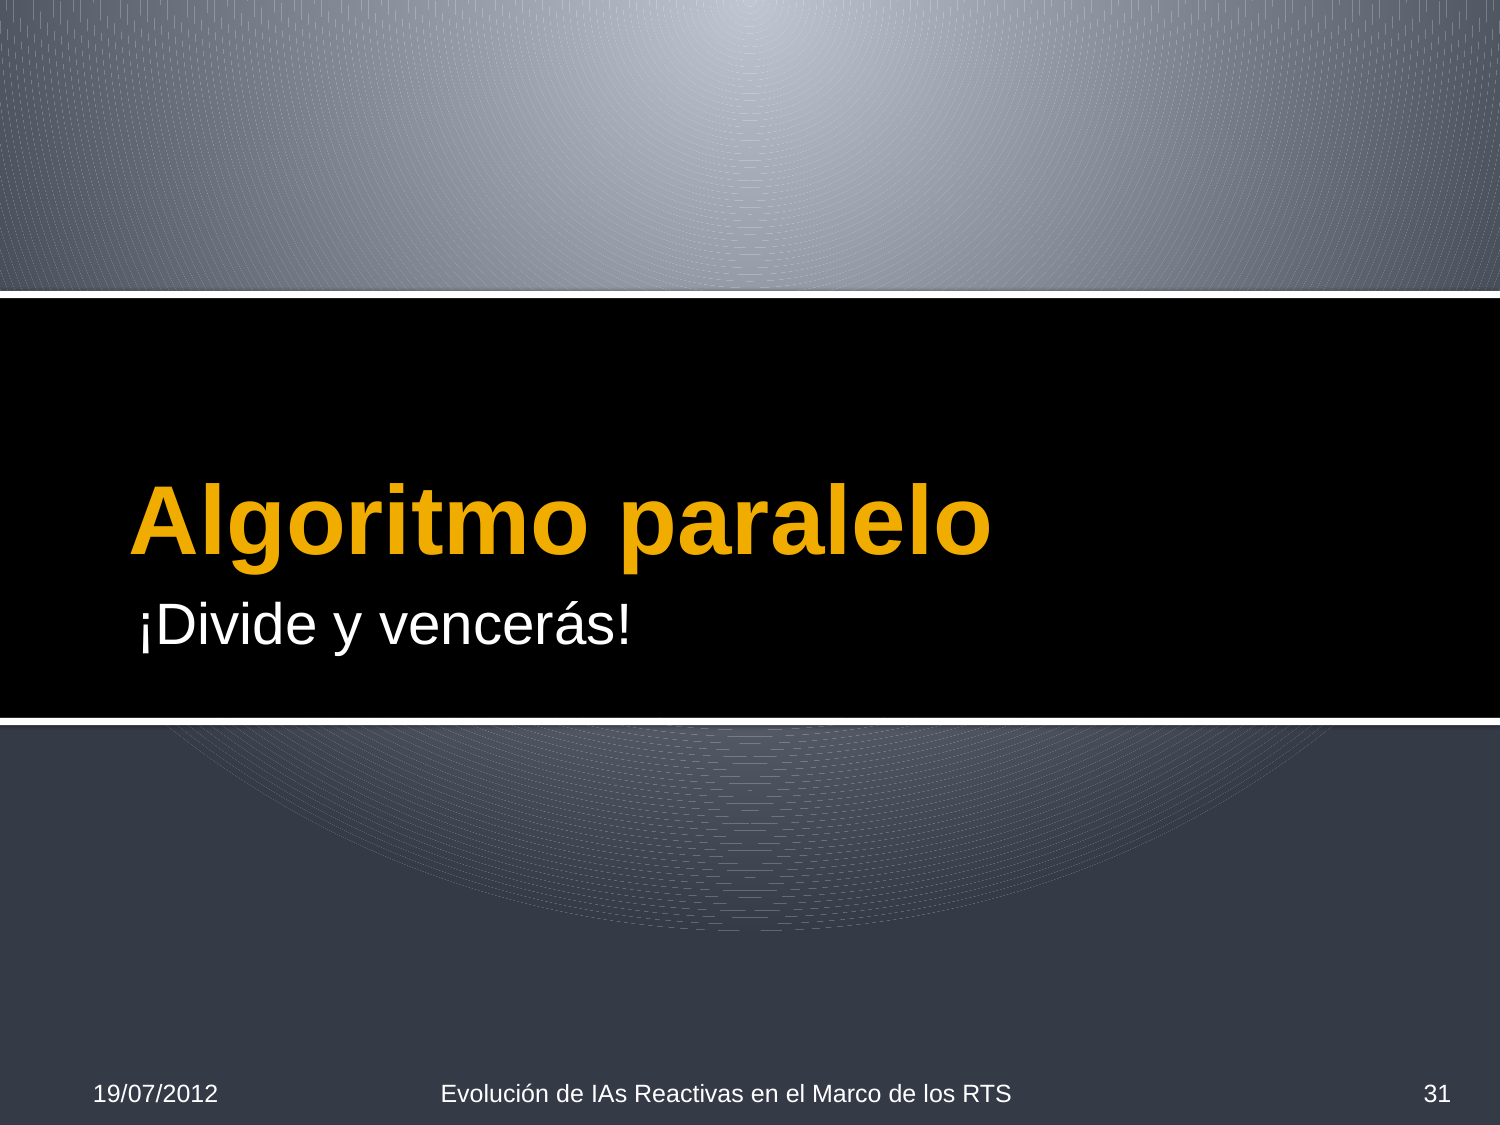

# Algoritmo paralelo
¡Divide y vencerás!
19/07/2012
Evolución de IAs Reactivas en el Marco de los RTS
31